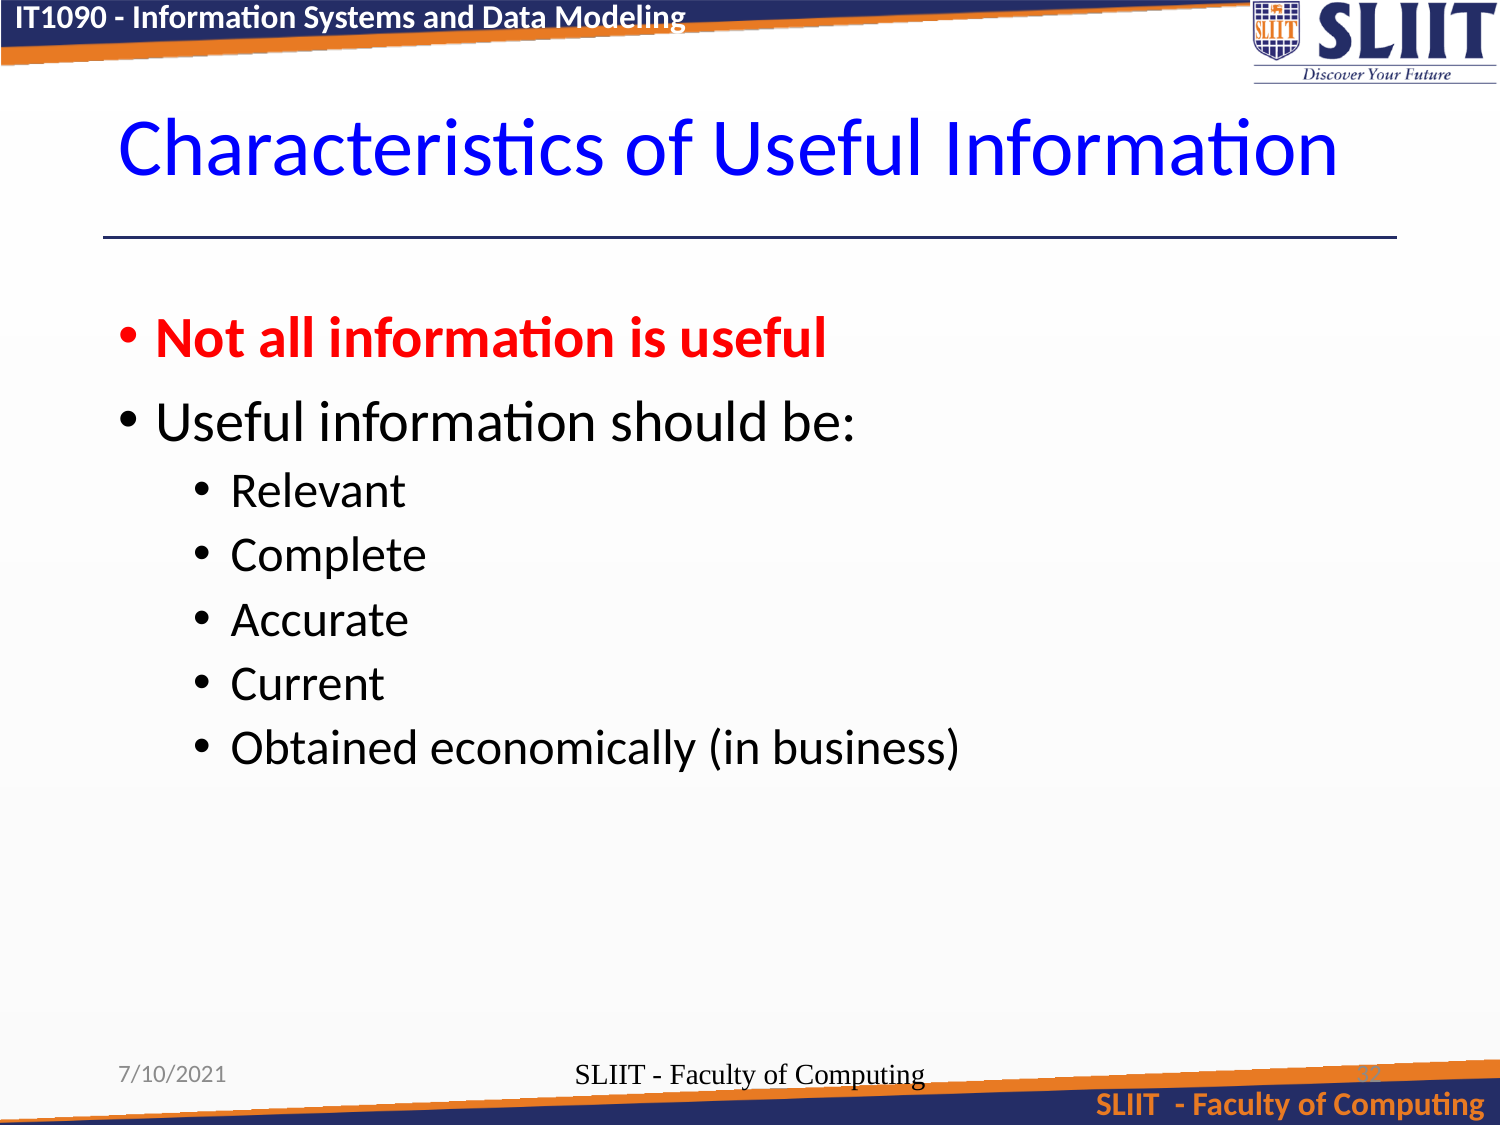

# Characteristics of Useful Information
Not all information is useful
Useful information should be:
Relevant
Complete
Accurate
Current
Obtained economically (in business)

7/10/2021
SLIIT - Faculty of Computing
32